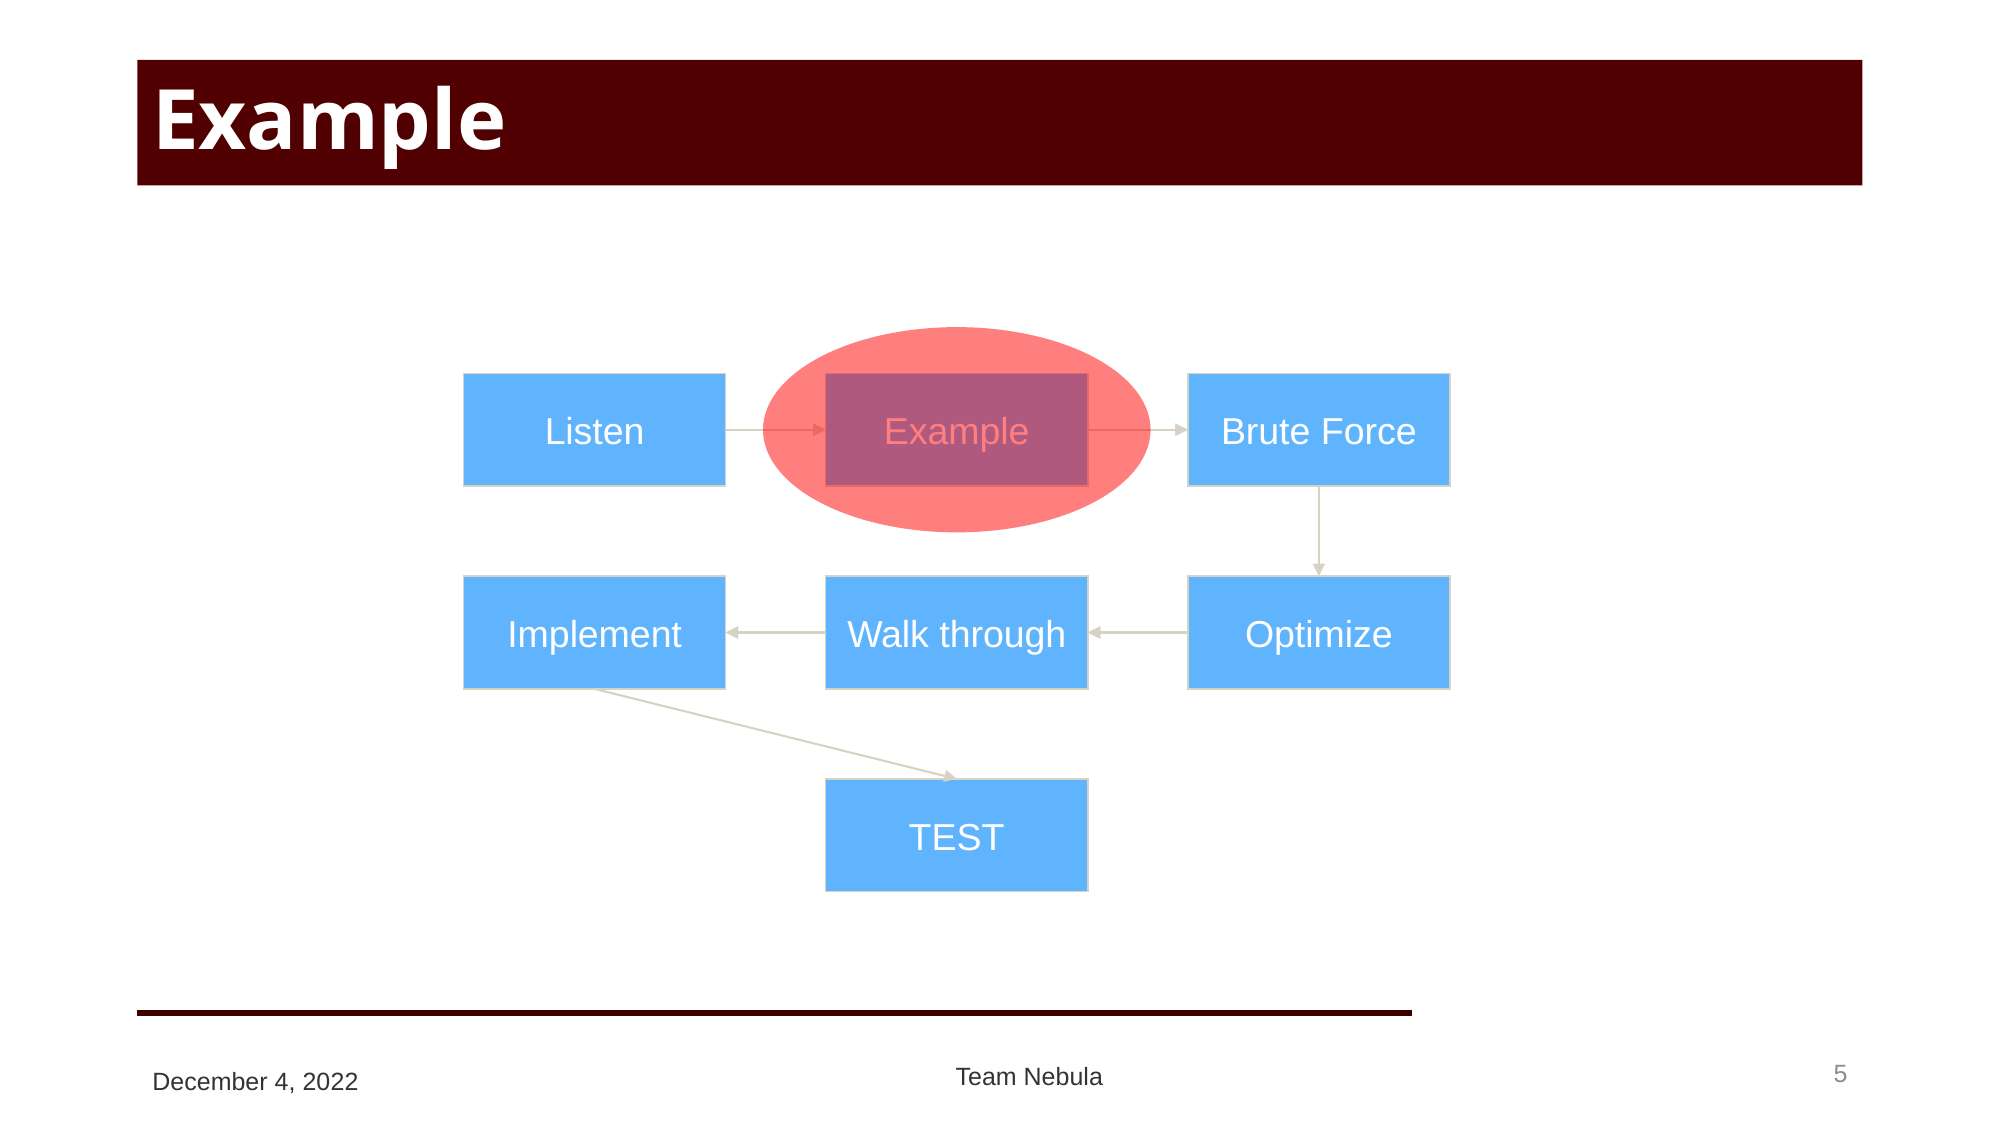

# Example

Brute Force
Brute Force
Example
Example
Listen
Listen
Implement
Implement
Walk through
Walk through
Optimize
Optimize
TEST
TEST
December 4, 2022
5
Team Nebula